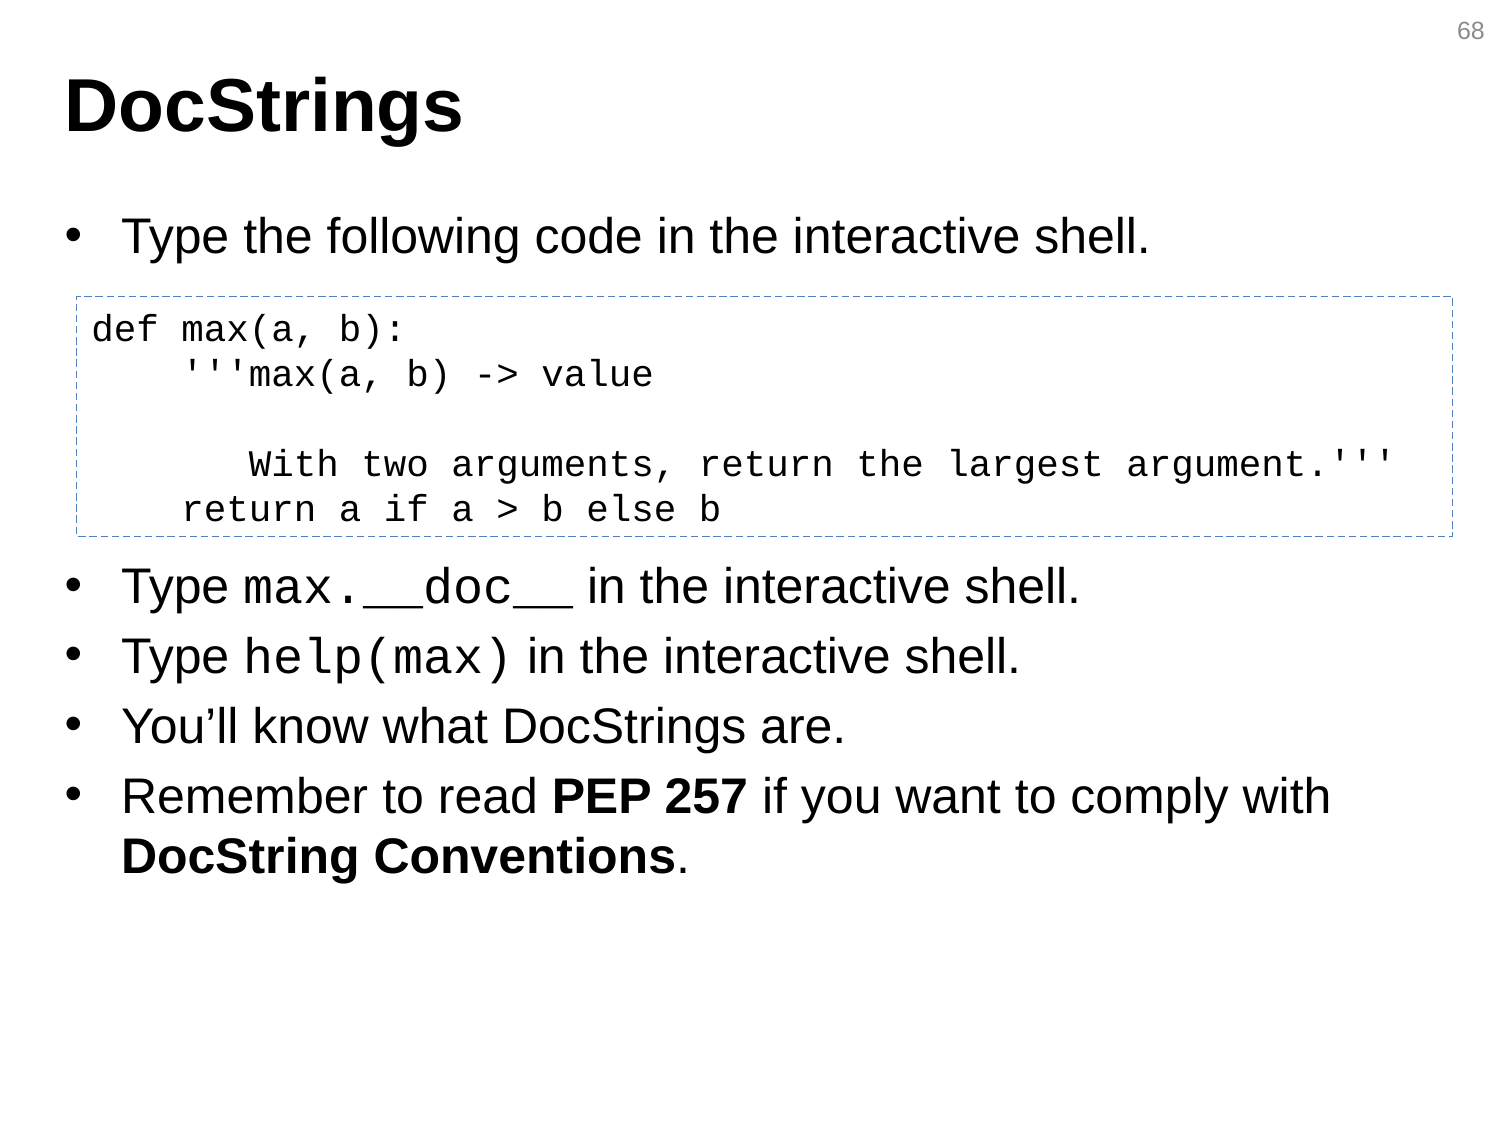

68
# DocStrings
Type the following code in the interactive shell.

Type max.__doc__ in the interactive shell.
Type help(max) in the interactive shell.
You’ll know what DocStrings are.
Remember to read PEP 257 if you want to comply with DocString Conventions.

def max(a, b):
    '''max(a, b) -> value

       With two arguments, return the largest argument.'''
    return a if a > b else b